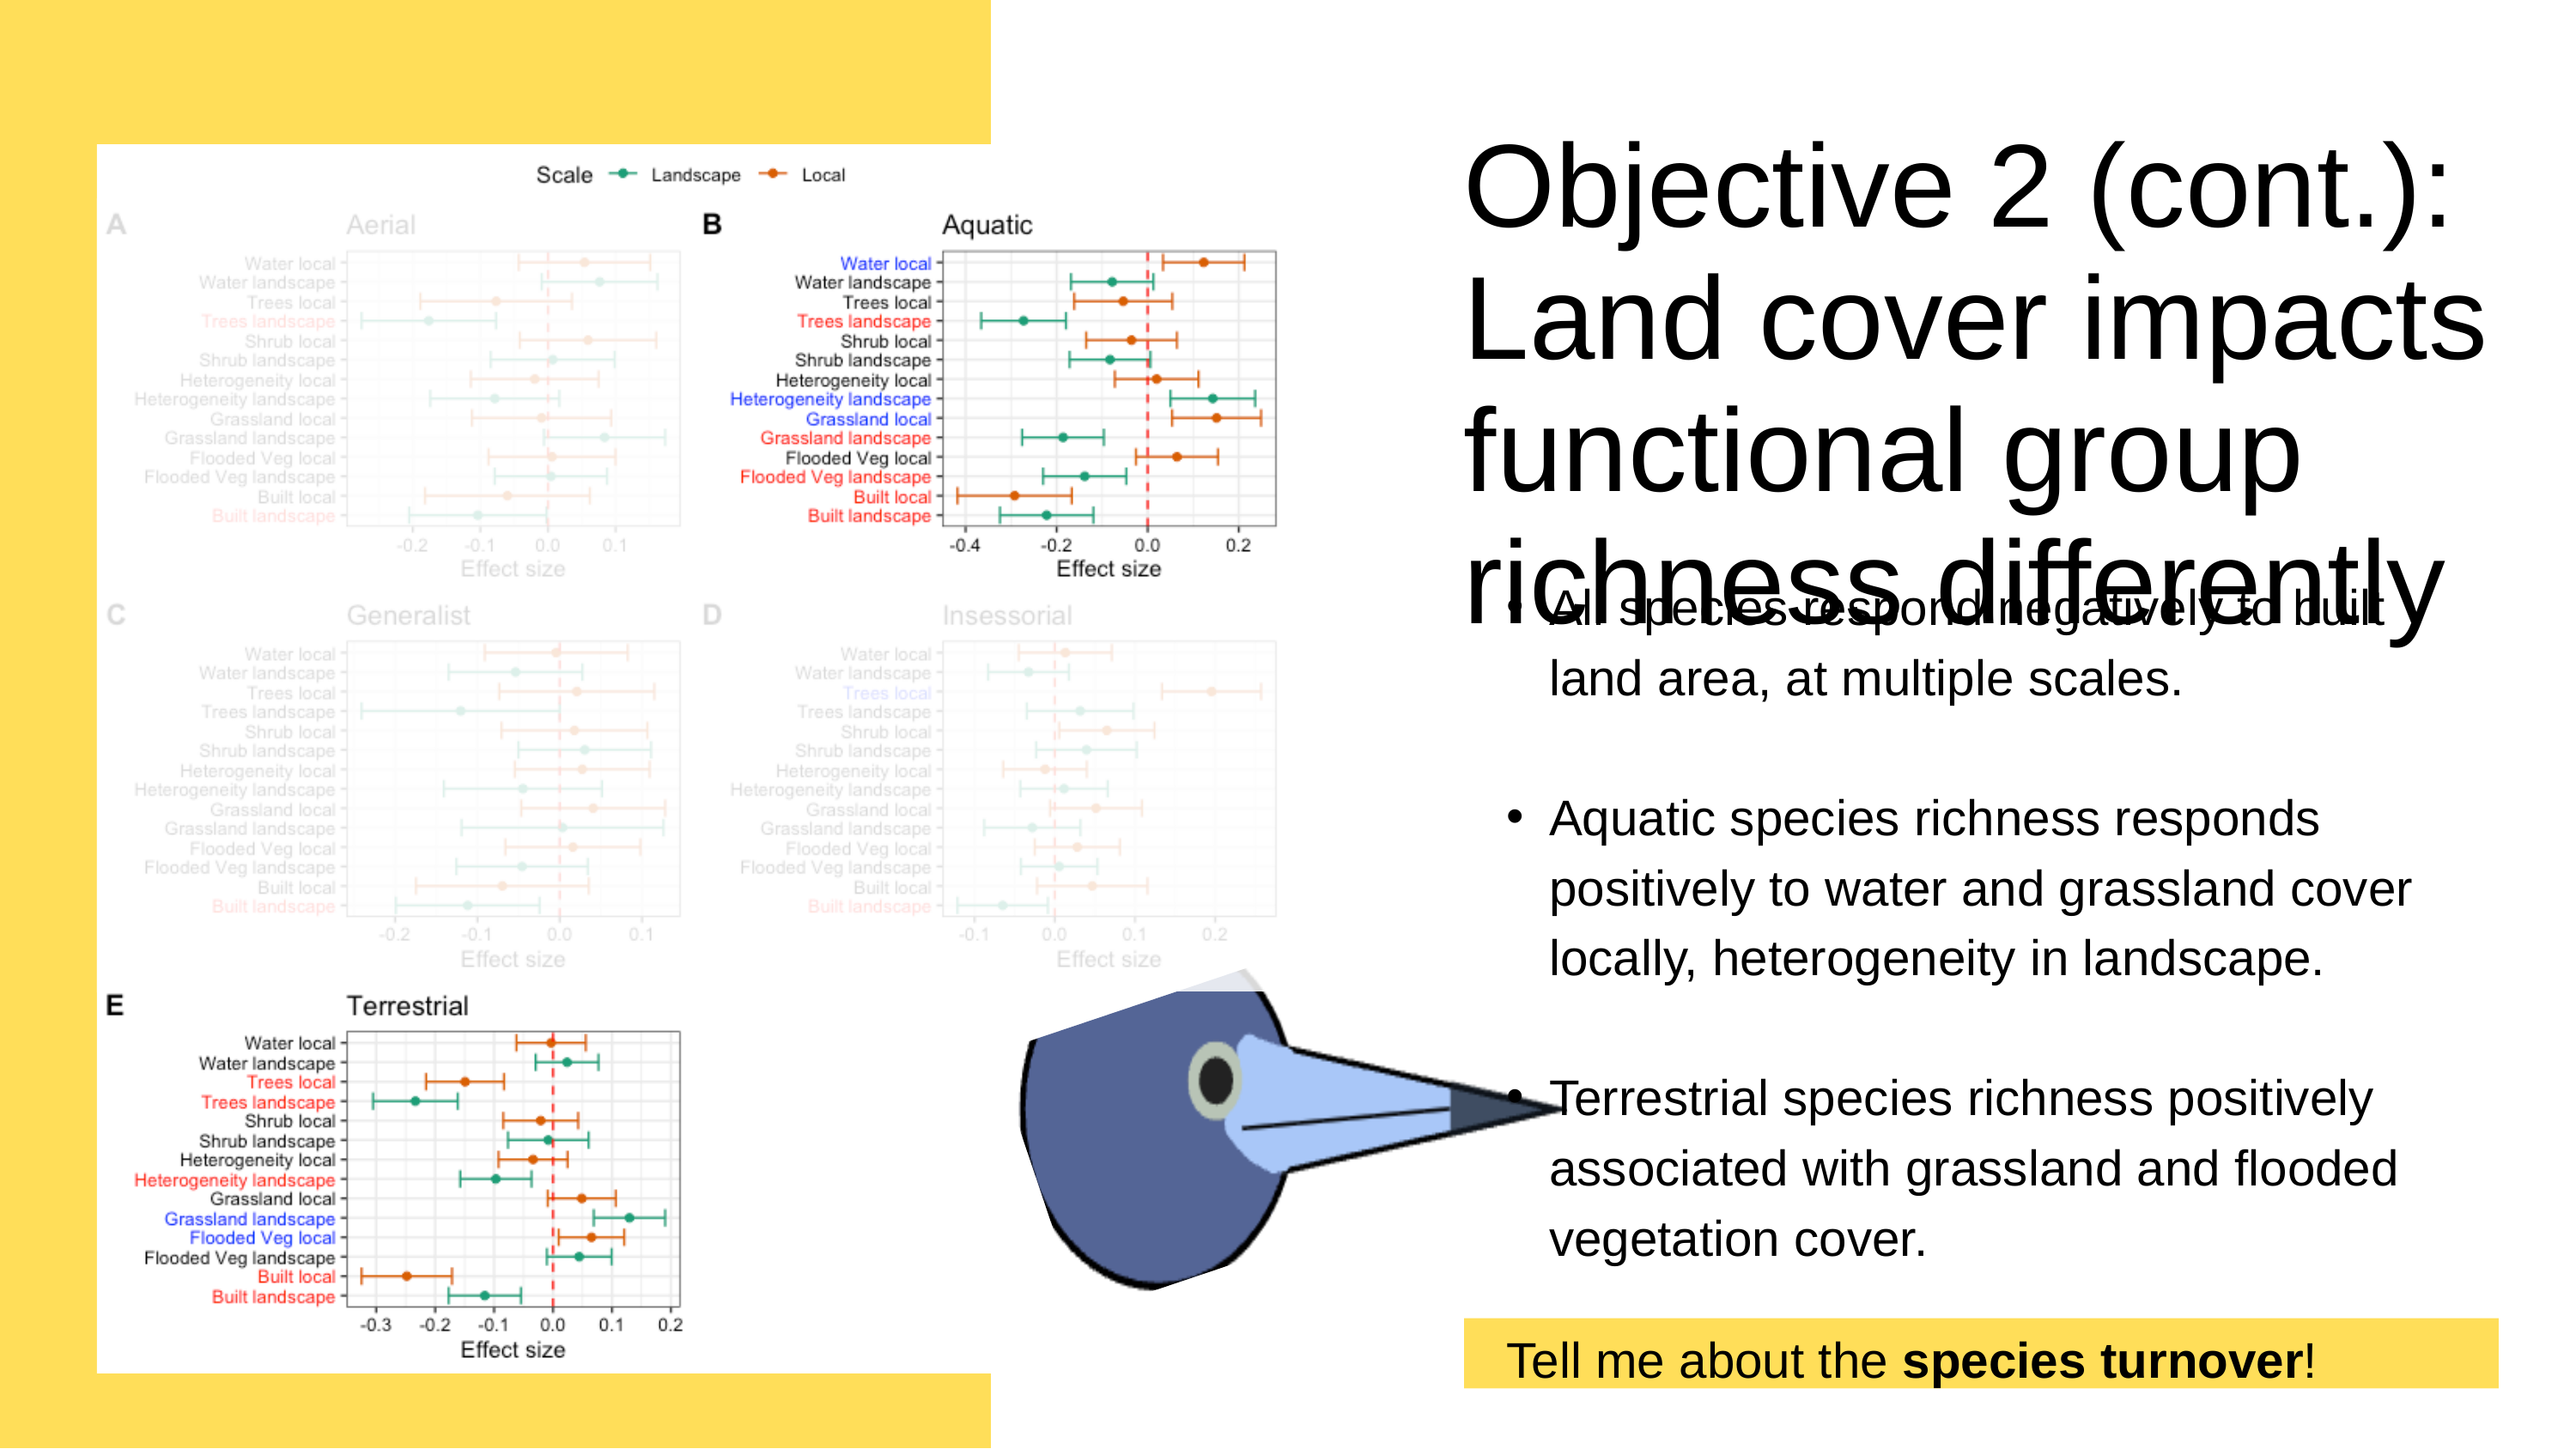

Objective 2 (cont.): Land cover impacts functional group richness differently

All species respond negatively to built land area, at multiple scales.

Aquatic species richness responds positively to water and grassland cover locally, heterogeneity in landscape.

Terrestrial species richness positively associated with grassland and flooded vegetation cover.

Tell me about the species turnover!